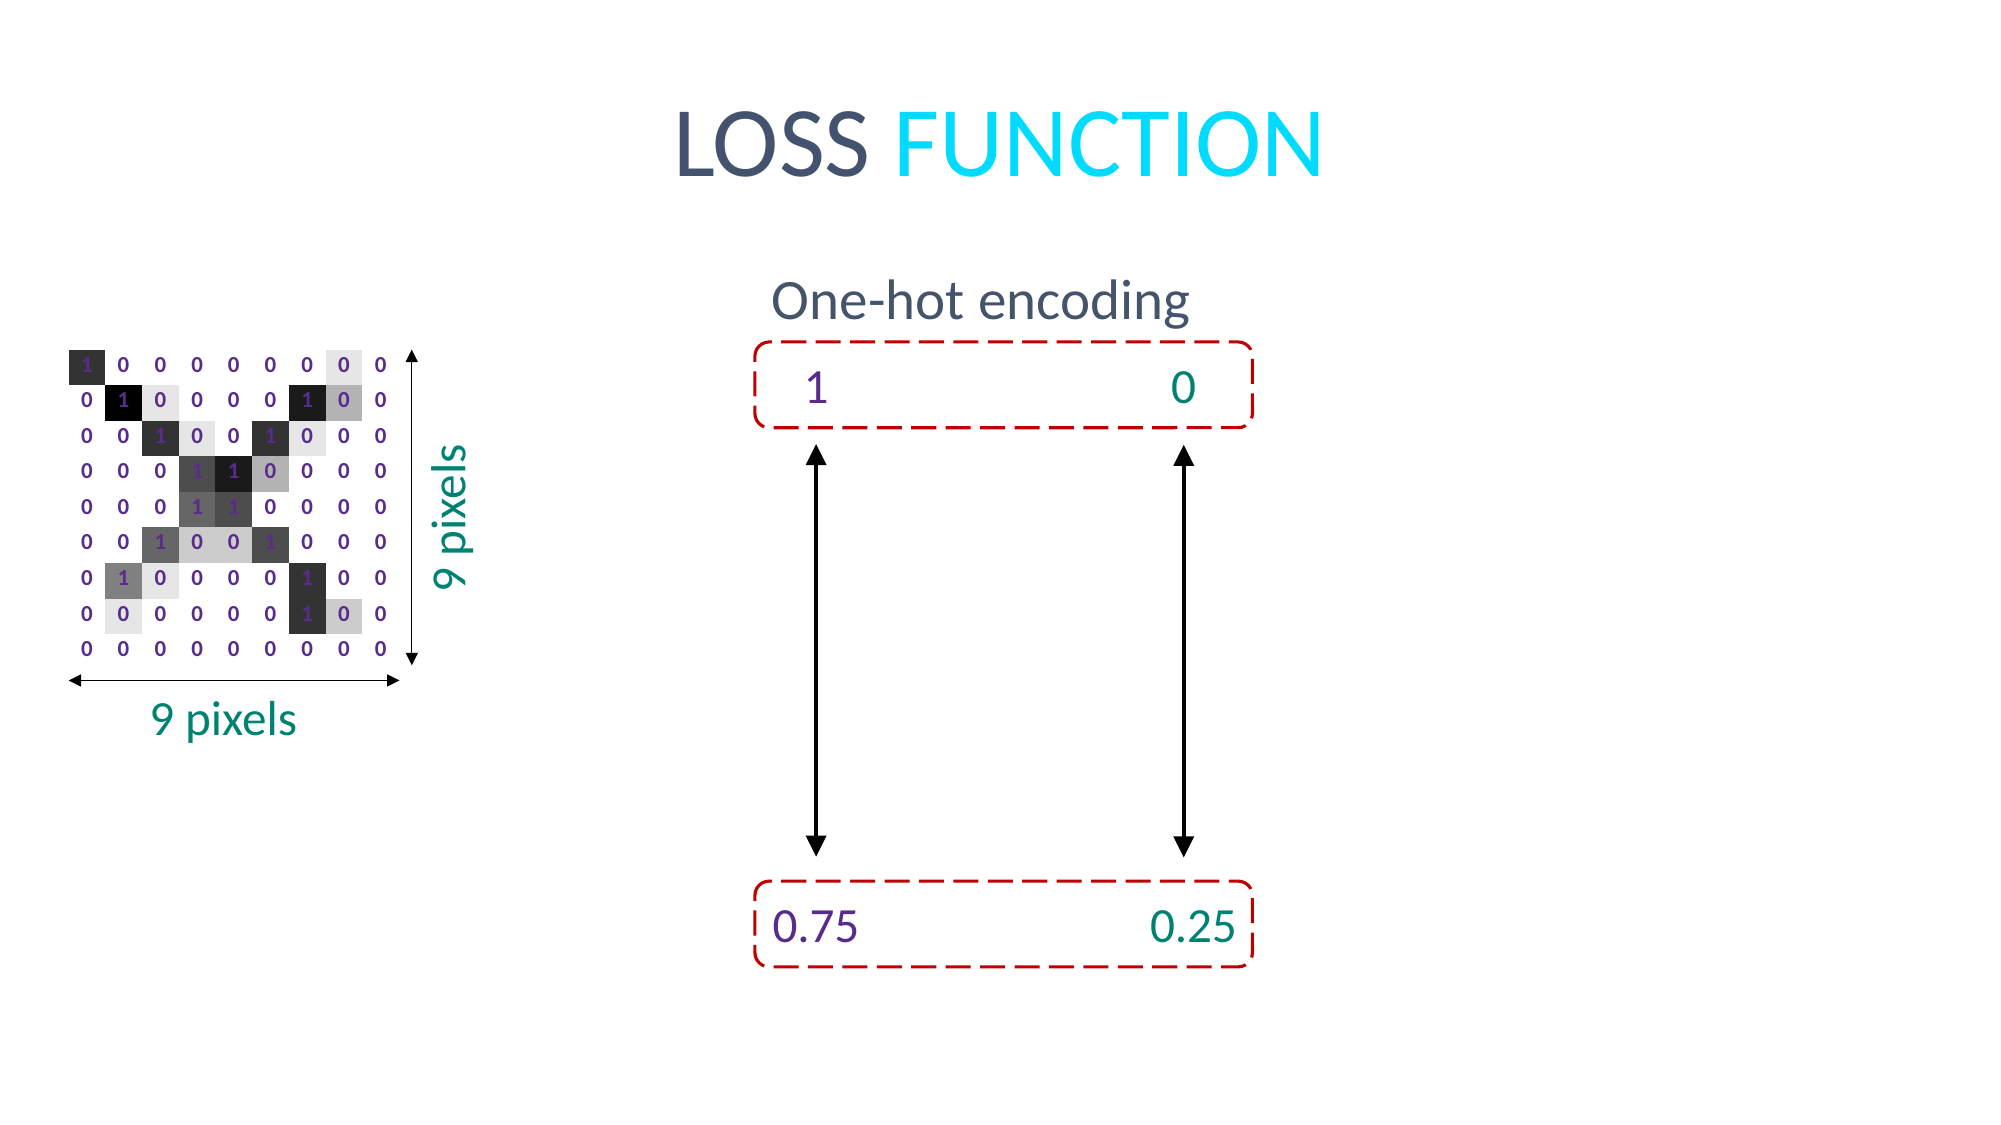

LOSS FUNCTION
One-hot encoding
1
0

| 1 | 0 | 0 | 0 | 0 | 0 | 0 | 0 | 0 |
| --- | --- | --- | --- | --- | --- | --- | --- | --- |
| 0 | 1 | 0 | 0 | 0 | 0 | 1 | 0 | 0 |
| 0 | 0 | 1 | 0 | 0 | 1 | 0 | 0 | 0 |
| 0 | 0 | 0 | 1 | 1 | 0 | 0 | 0 | 0 |
| 0 | 0 | 0 | 1 | 1 | 0 | 0 | 0 | 0 |
| 0 | 0 | 1 | 0 | 0 | 1 | 0 | 0 | 0 |
| 0 | 1 | 0 | 0 | 0 | 0 | 1 | 0 | 0 |
| 0 | 0 | 0 | 0 | 0 | 0 | 1 | 0 | 0 |
| 0 | 0 | 0 | 0 | 0 | 0 | 0 | 0 | 0 |
9 pixels
9 pixels
0.75
0.25